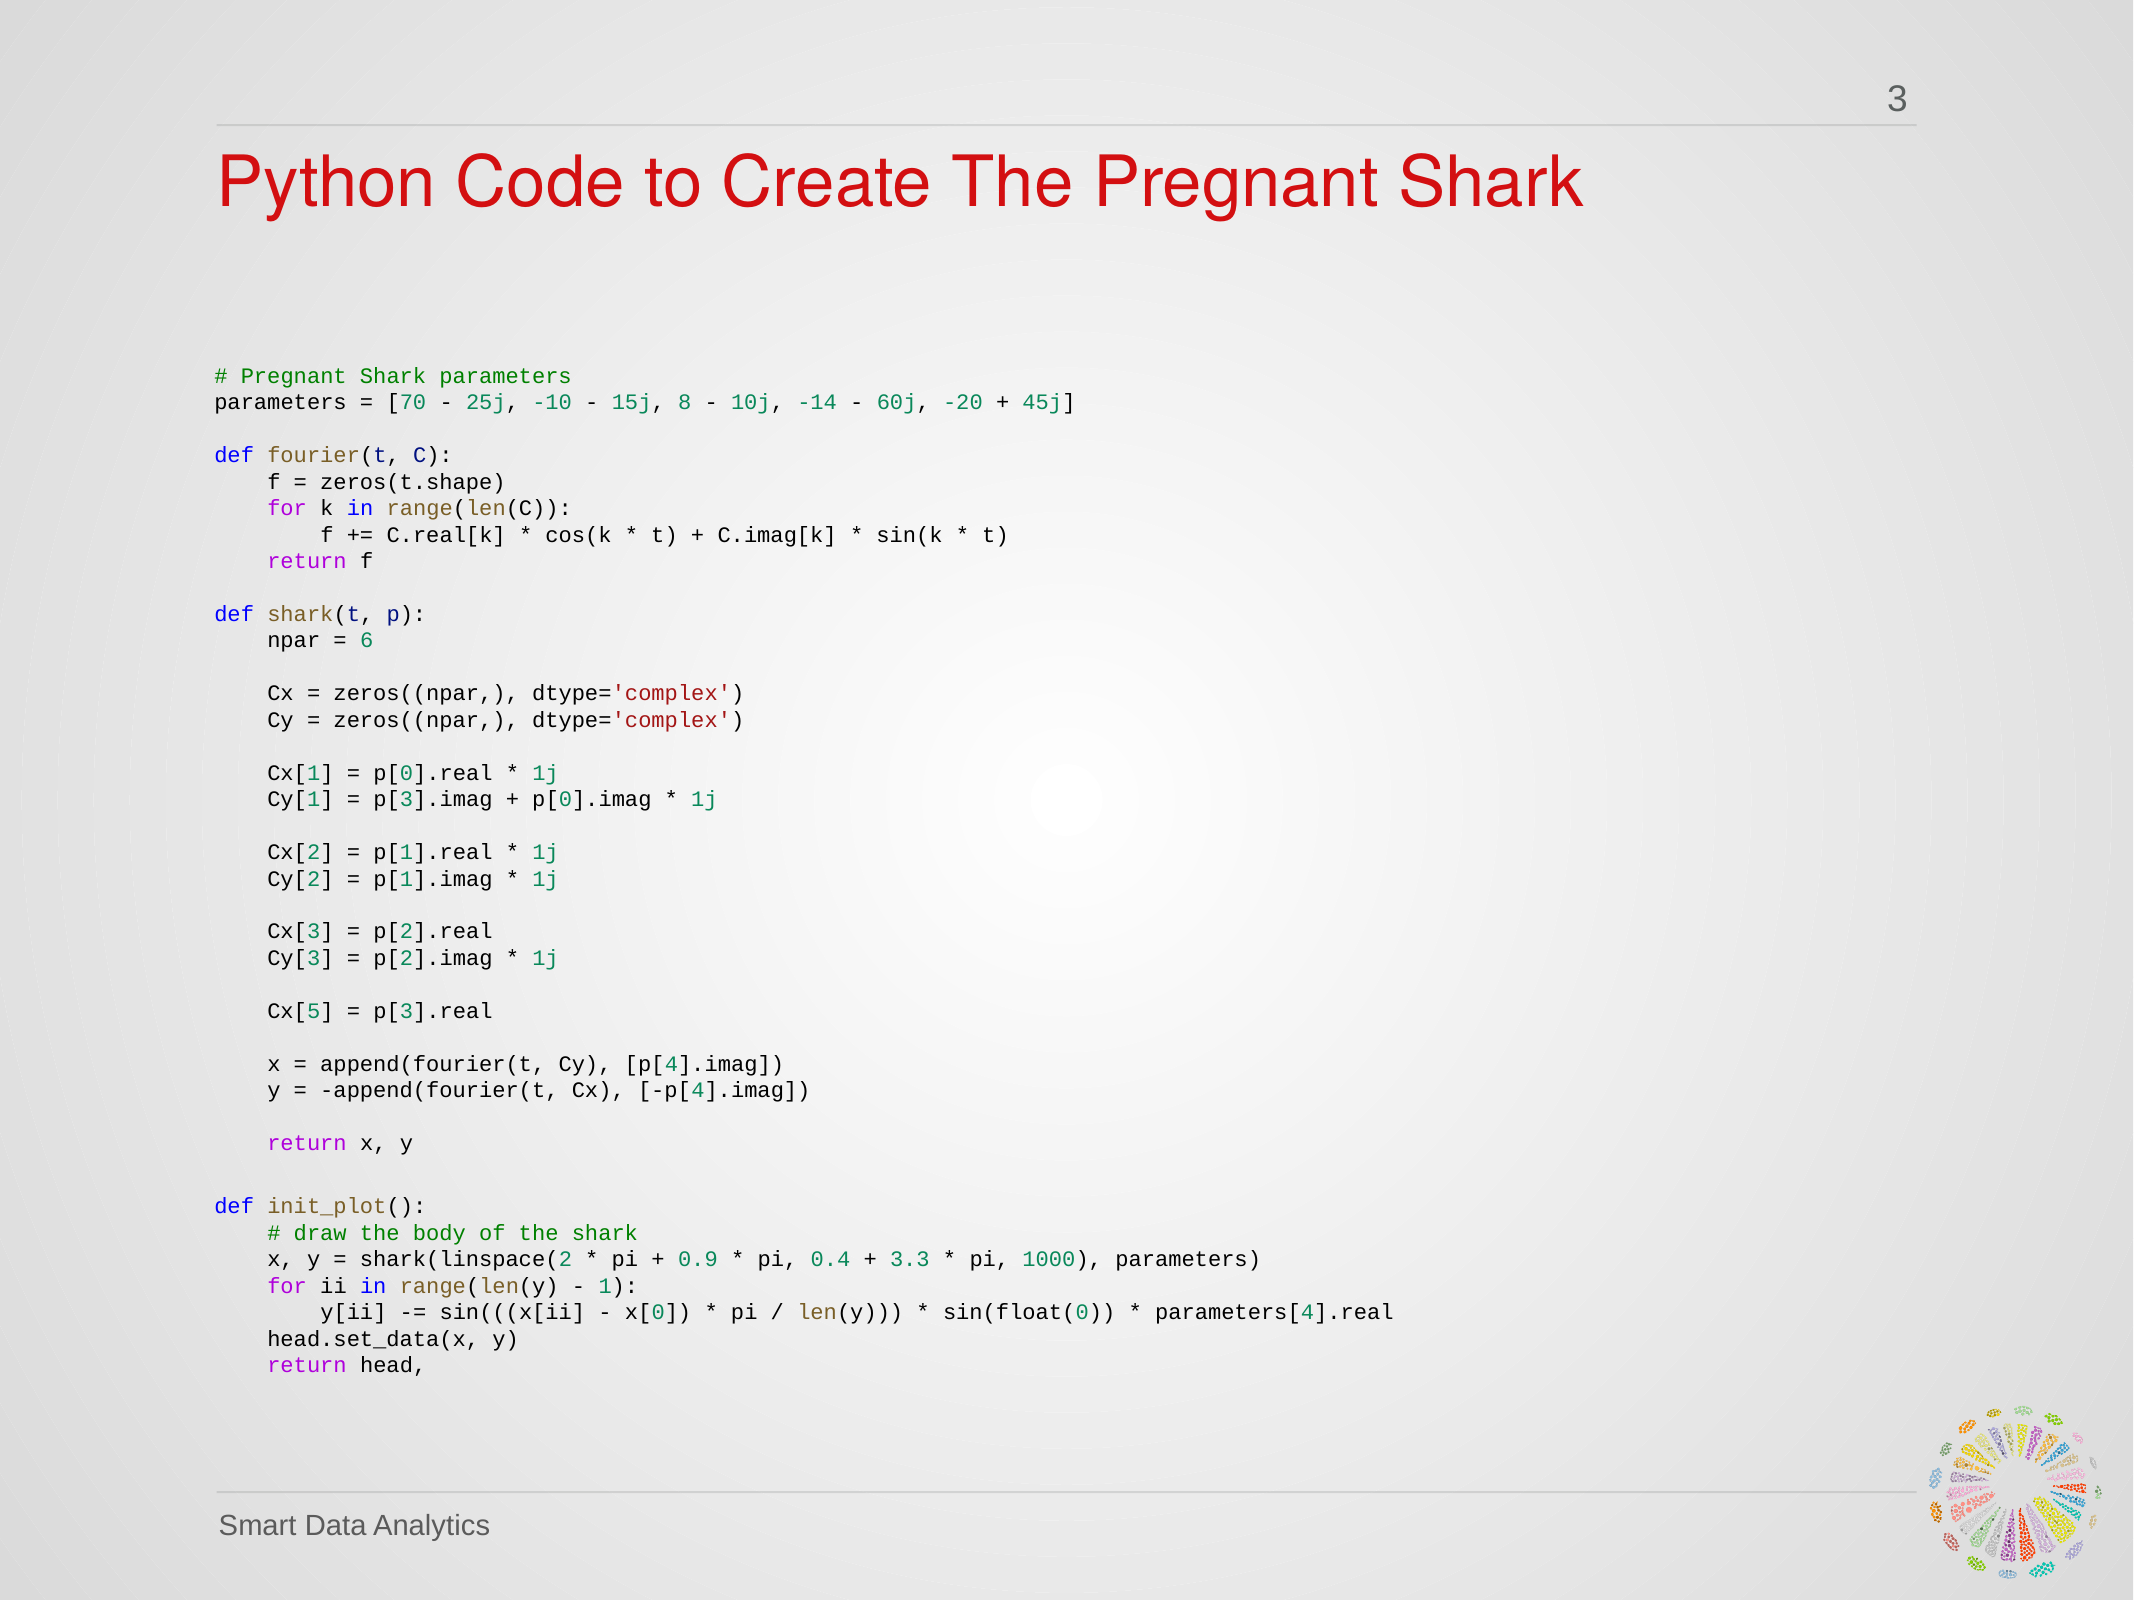

3
# Python Code to Create The Pregnant Shark
# Pregnant Shark parameters
parameters = [70 - 25j, -10 - 15j, 8 - 10j, -14 - 60j, -20 + 45j]
def fourier(t, C):
    f = zeros(t.shape)
    for k in range(len(C)):
        f += C.real[k] * cos(k * t) + C.imag[k] * sin(k * t)
    return f
def shark(t, p):
    npar = 6
    Cx = zeros((npar,), dtype='complex')
    Cy = zeros((npar,), dtype='complex')
    Cx[1] = p[0].real * 1j
    Cy[1] = p[3].imag + p[0].imag * 1j
    Cx[2] = p[1].real * 1j
    Cy[2] = p[1].imag * 1j
    Cx[3] = p[2].real
    Cy[3] = p[2].imag * 1j
    Cx[5] = p[3].real
    x = append(fourier(t, Cy), [p[4].imag])
    y = -append(fourier(t, Cx), [-p[4].imag])
    return x, y

def init_plot():
    # draw the body of the shark
    x, y = shark(linspace(2 * pi + 0.9 * pi, 0.4 + 3.3 * pi, 1000), parameters)
    for ii in range(len(y) - 1):
        y[ii] -= sin(((x[ii] - x[0]) * pi / len(y))) * sin(float(0)) * parameters[4].real
    head.set_data(x, y)
    return head,